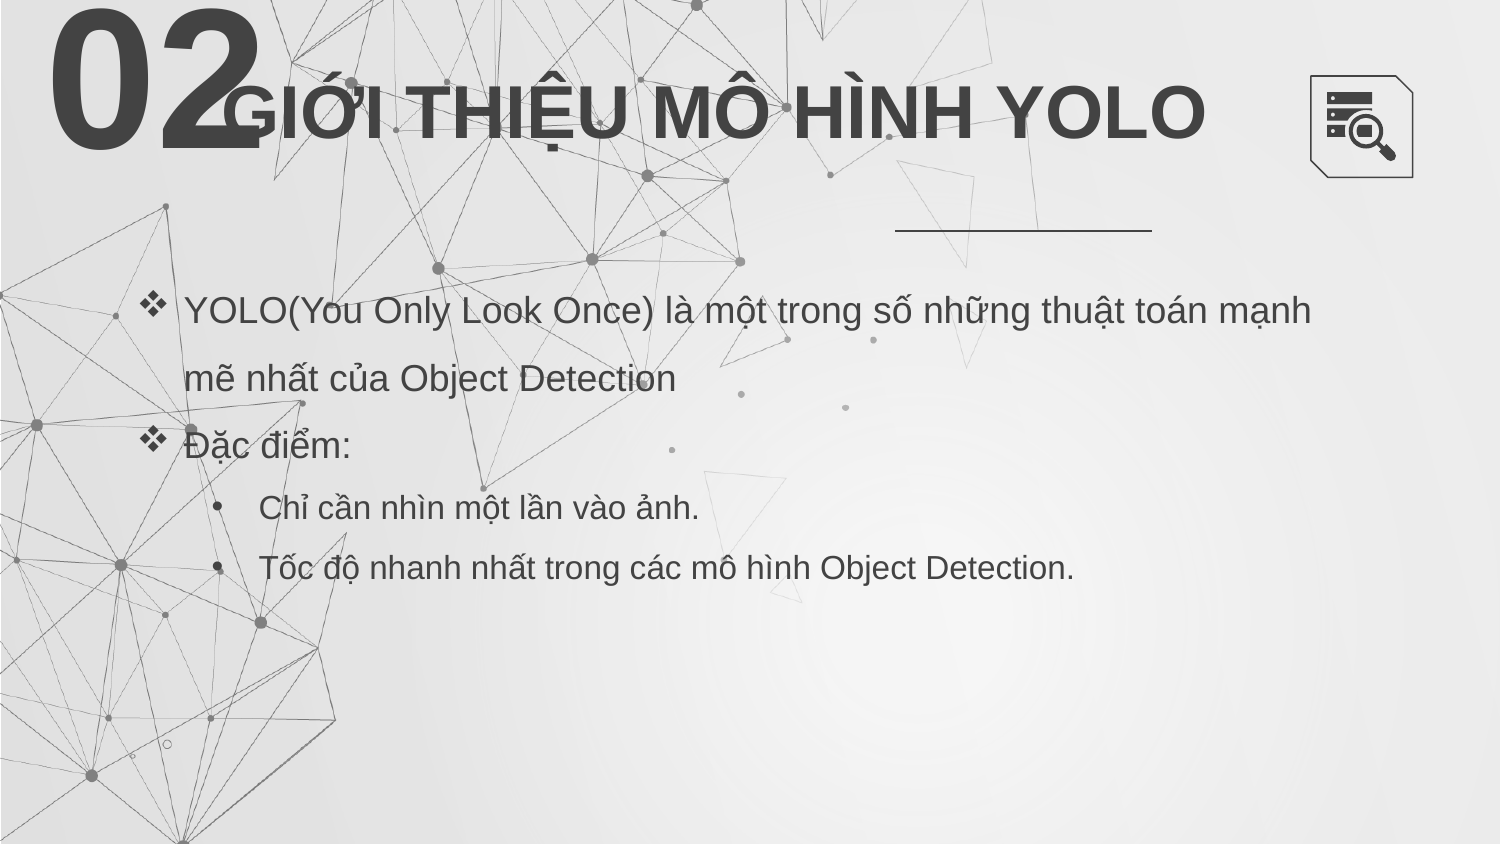

02
# GIỚI THIỆU MÔ HÌNH YOLO

YOLO(You Only Look Once) là một trong số những thuật toán mạnh mẽ nhất của Object Detection
Đặc điểm:
Chỉ cần nhìn một lần vào ảnh.
Tốc độ nhanh nhất trong các mô hình Object Detection.